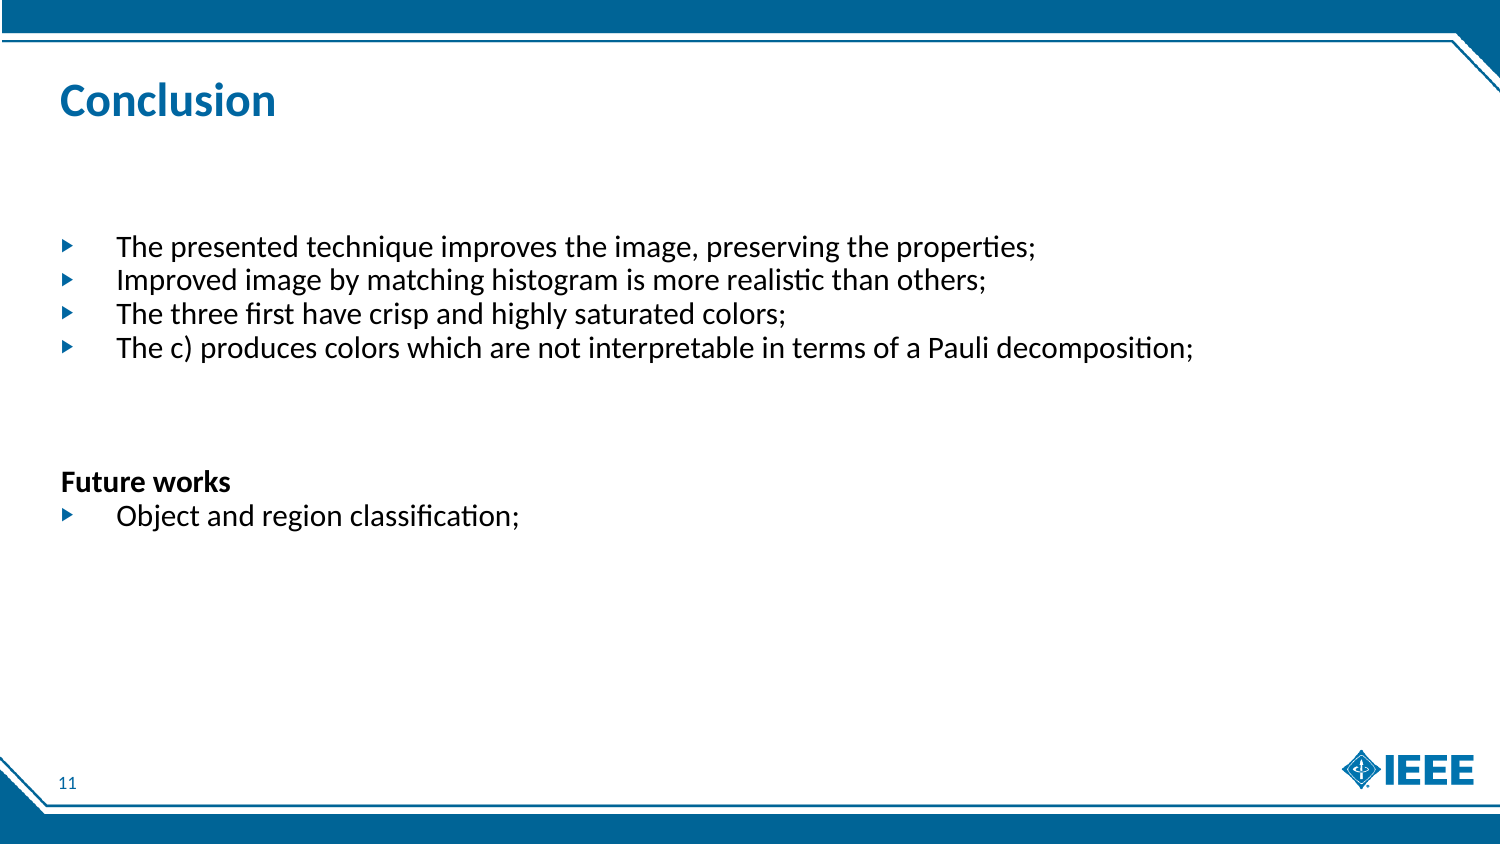

# Conclusion
The presented technique improves the image, preserving the properties;
Improved image by matching histogram is more realistic than others;
The three first have crisp and highly saturated colors;
The c) produces colors which are not interpretable in terms of a Pauli decomposition;

Future works
Object and region classification;